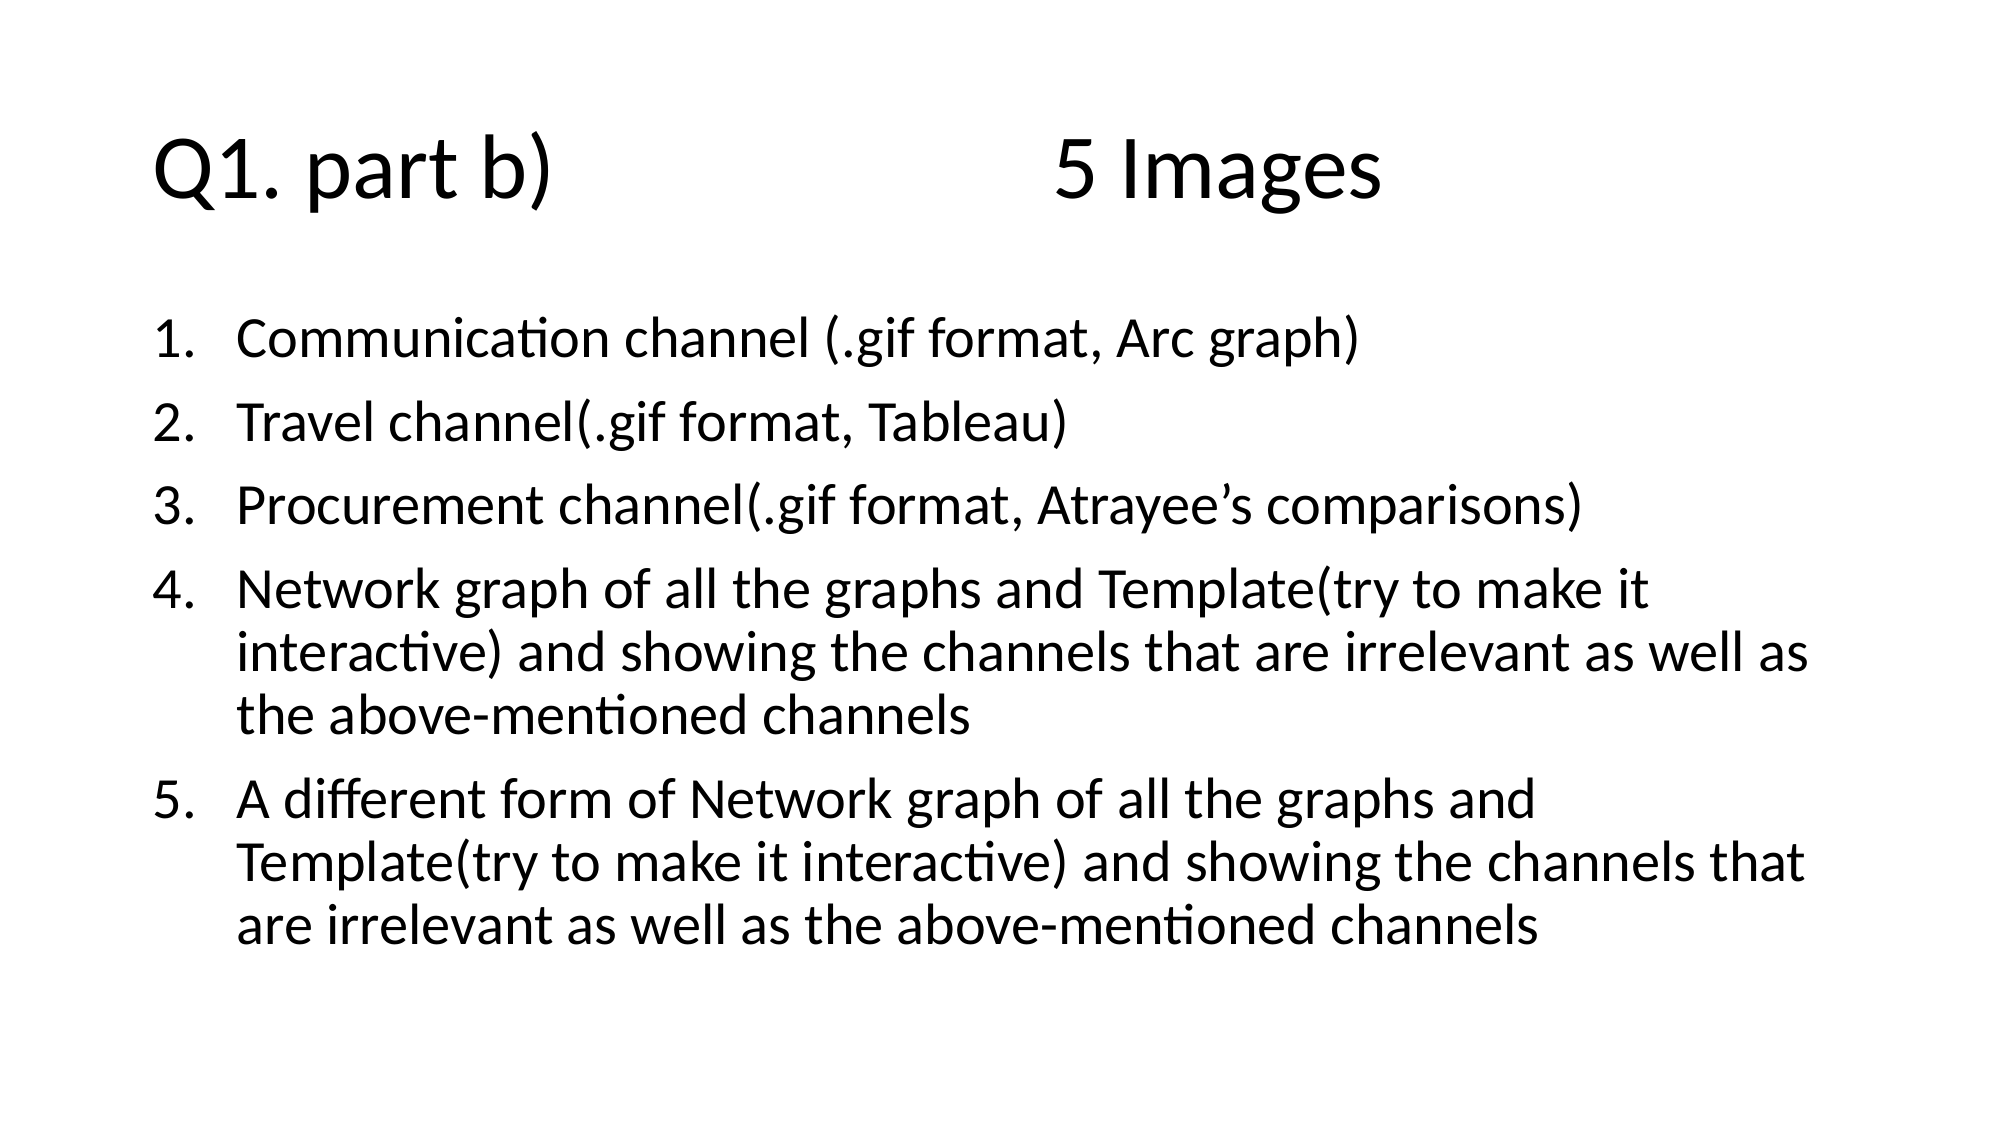

# Q1. part b)				5 Images
Communication channel (.gif format, Arc graph)
Travel channel(.gif format, Tableau)
Procurement channel(.gif format, Atrayee’s comparisons)
Network graph of all the graphs and Template(try to make it interactive) and showing the channels that are irrelevant as well as the above-mentioned channels
A different form of Network graph of all the graphs and Template(try to make it interactive) and showing the channels that are irrelevant as well as the above-mentioned channels